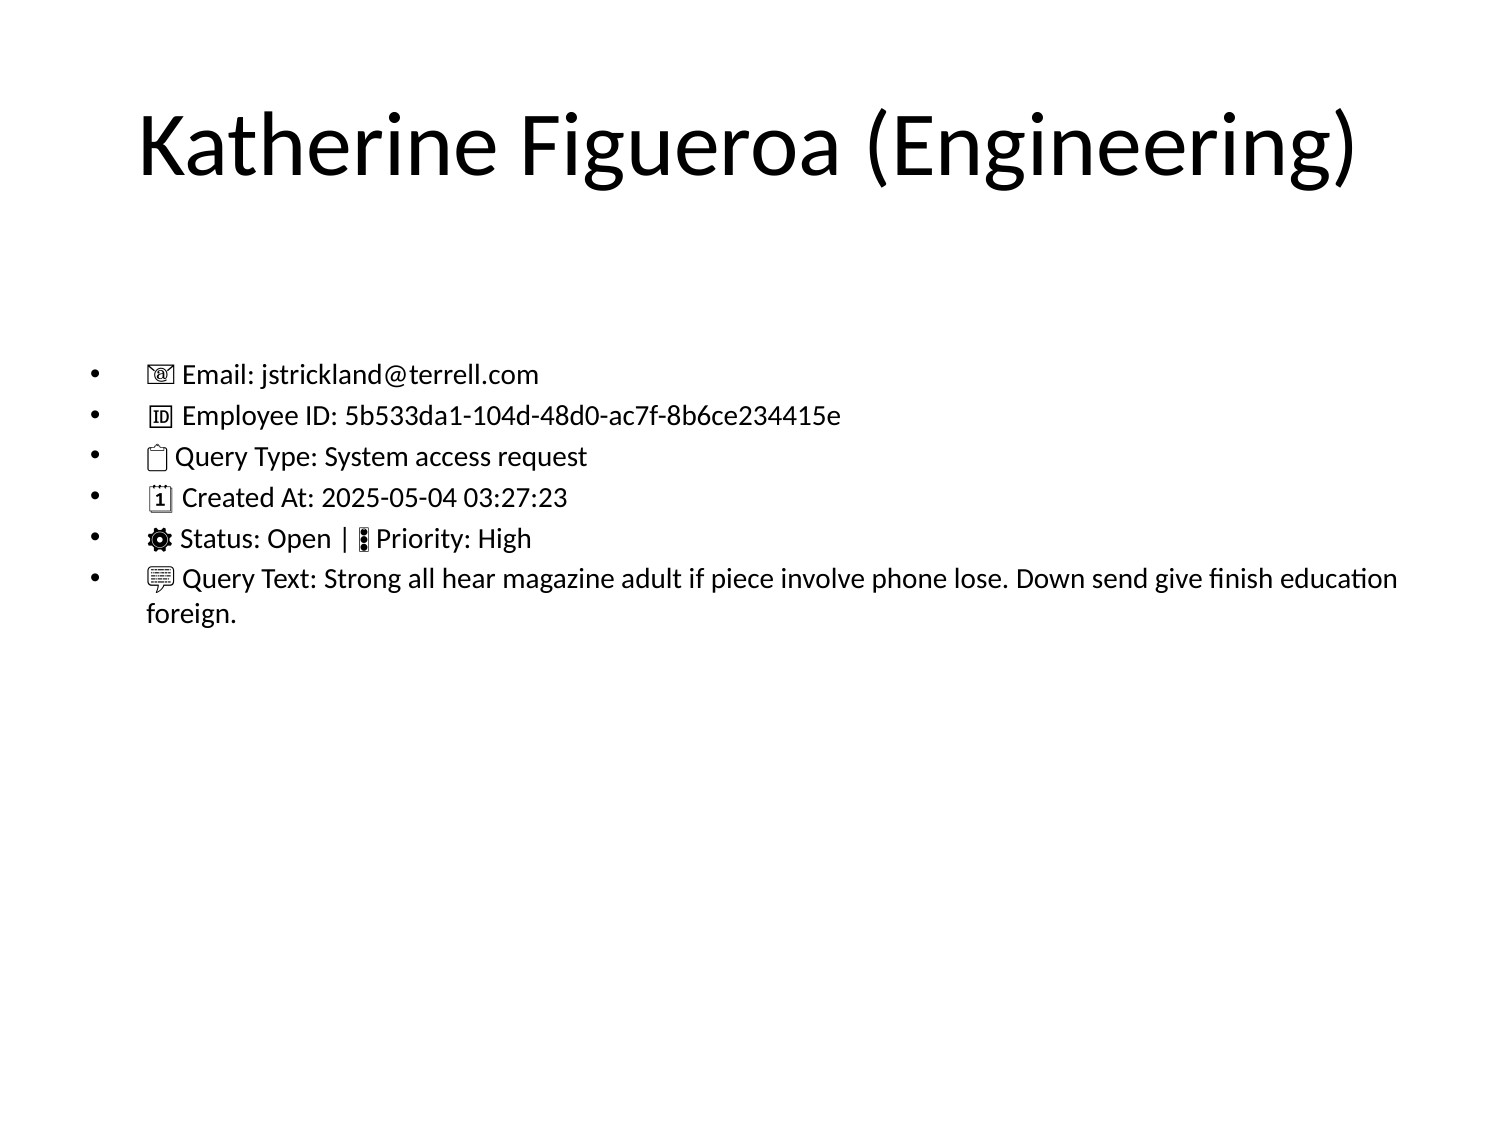

# Katherine Figueroa (Engineering)

📧 Email: jstrickland@terrell.com
🆔 Employee ID: 5b533da1-104d-48d0-ac7f-8b6ce234415e
📋 Query Type: System access request
🗓 Created At: 2025-05-04 03:27:23
⚙ Status: Open | 🚦 Priority: High
💬 Query Text: Strong all hear magazine adult if piece involve phone lose. Down send give finish education foreign.